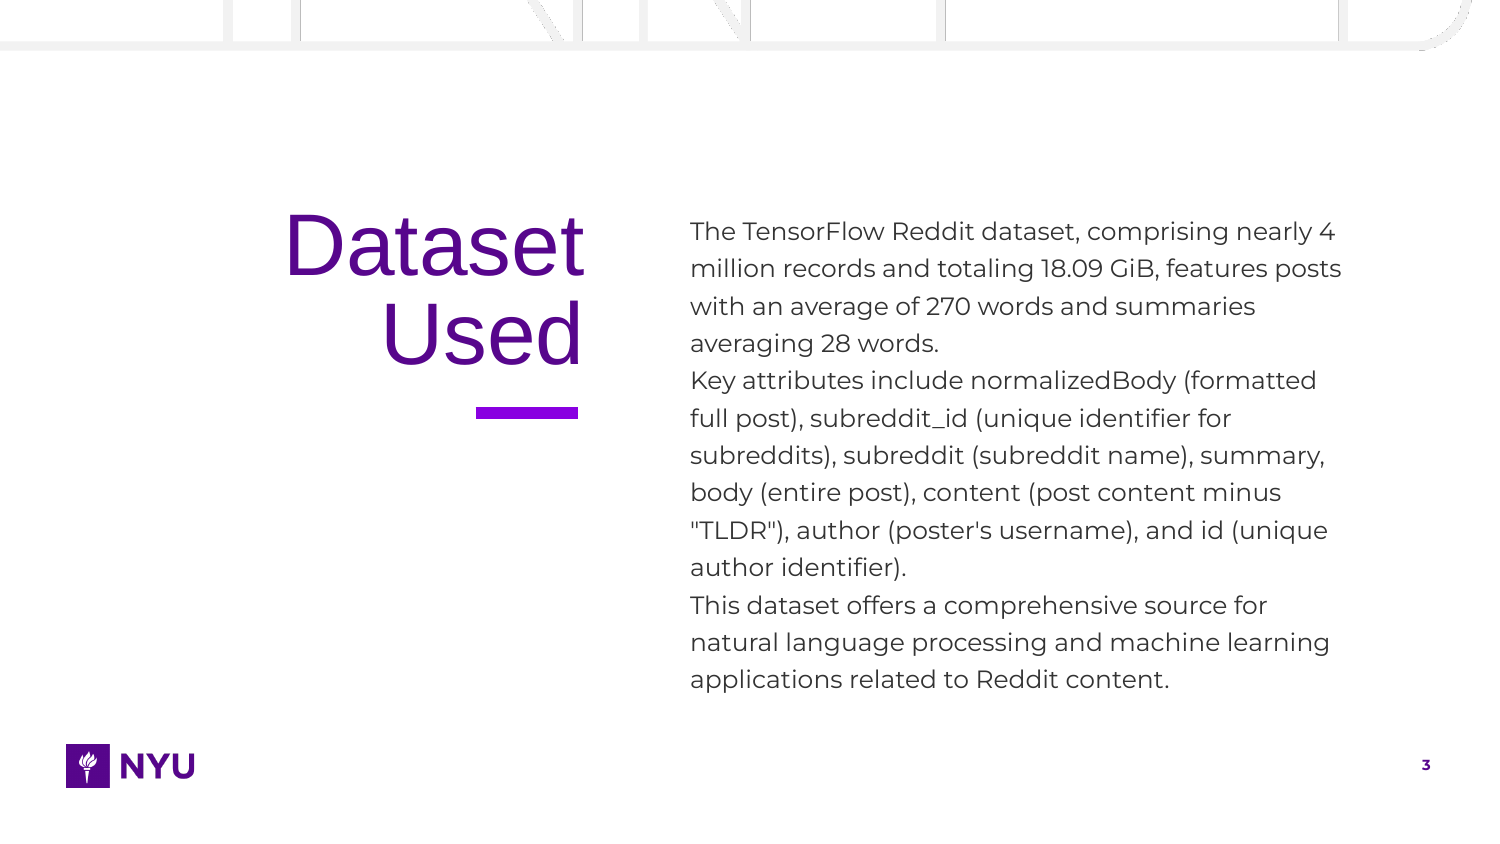

# Dataset Used
The TensorFlow Reddit dataset, comprising nearly 4 million records and totaling 18.09 GiB, features posts with an average of 270 words and summaries averaging 28 words.
Key attributes include normalizedBody (formatted full post), subreddit_id (unique identifier for subreddits), subreddit (subreddit name), summary, body (entire post), content (post content minus "TLDR"), author (poster's username), and id (unique author identifier).
This dataset offers a comprehensive source for natural language processing and machine learning applications related to Reddit content.